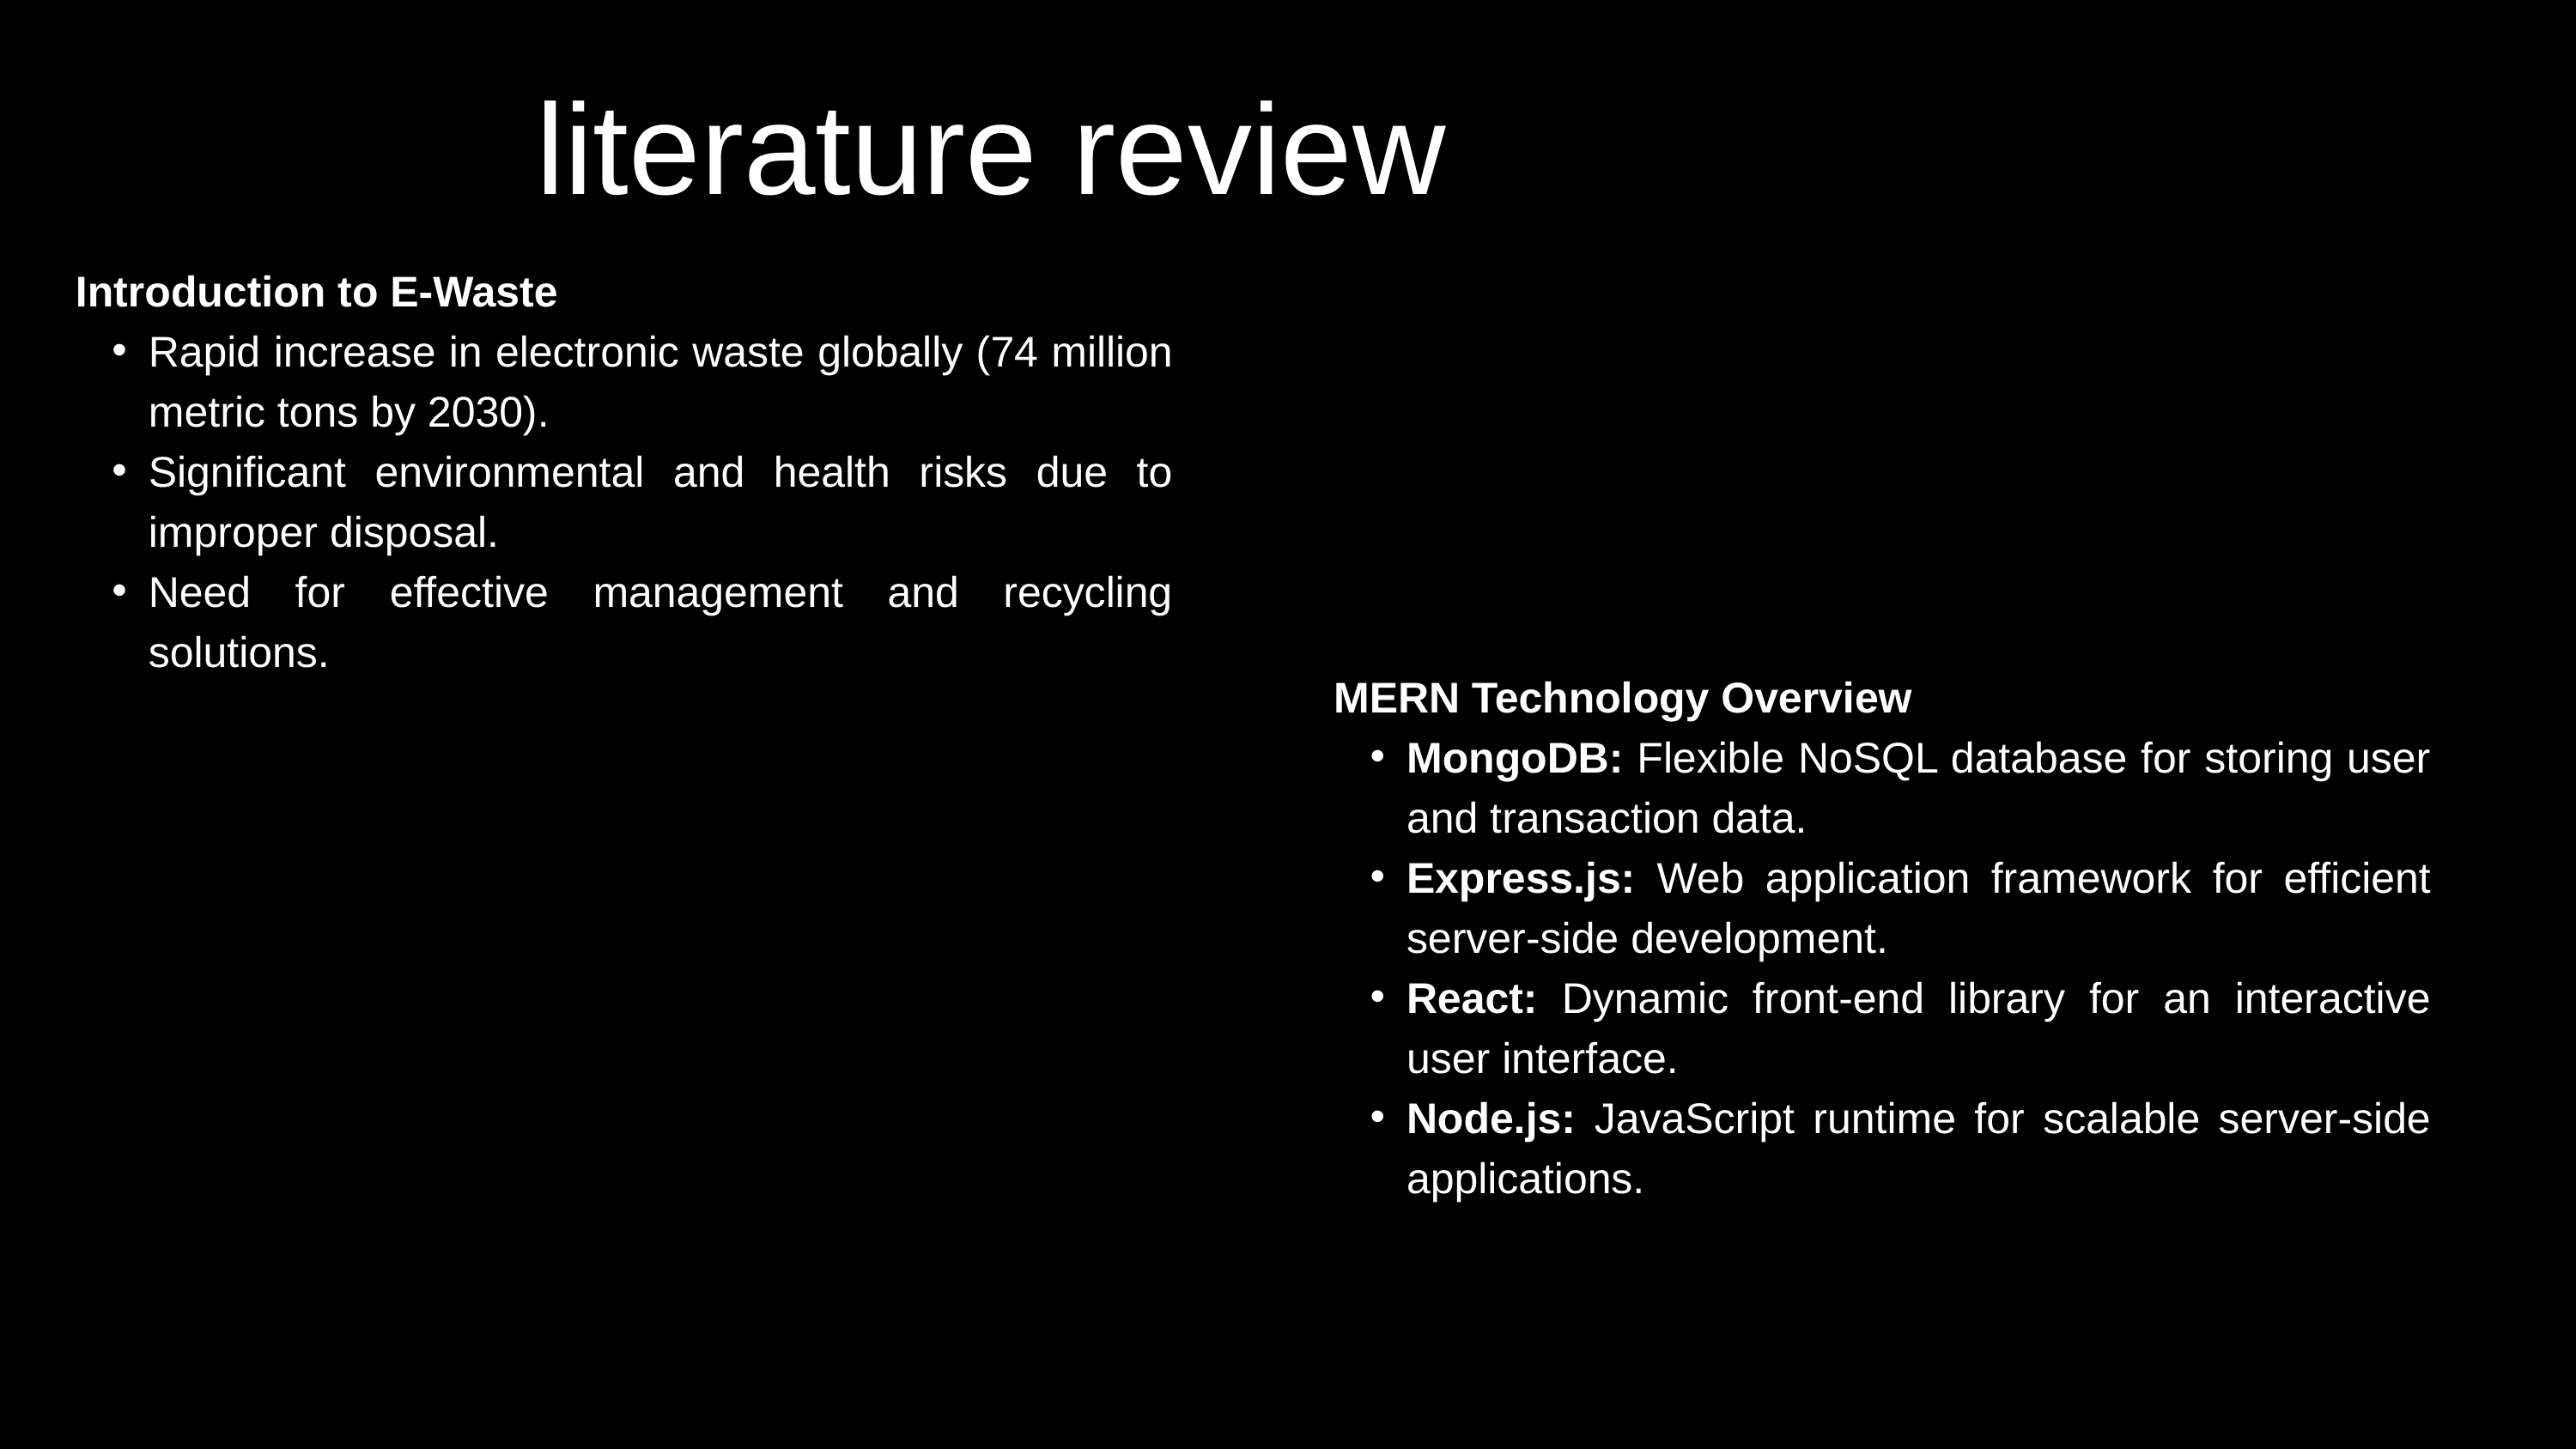

literature review
Introduction to E-Waste
Rapid increase in electronic waste globally (74 million metric tons by 2030).
Significant environmental and health risks due to improper disposal.
Need for effective management and recycling solutions.

MERN Technology Overview
MongoDB: Flexible NoSQL database for storing user and transaction data.
Express.js: Web application framework for efficient server-side development.
React: Dynamic front-end library for an interactive user interface.
Node.js: JavaScript runtime for scalable server-side applications.